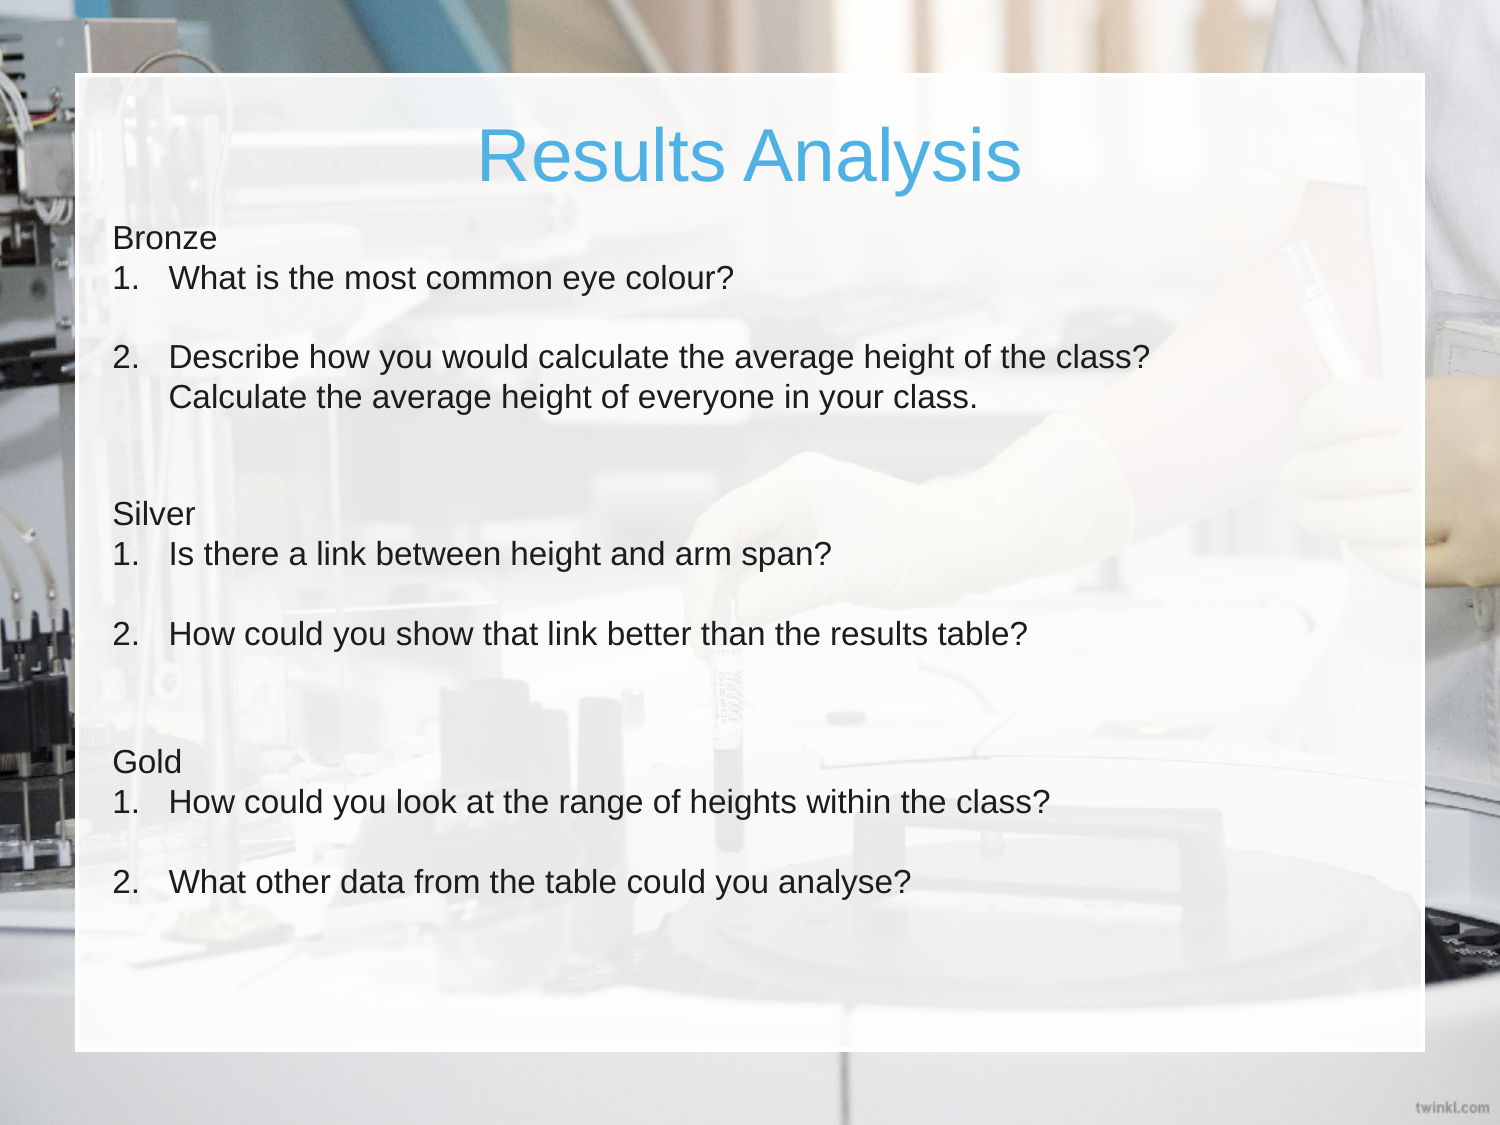

Results Analysis
Bronze
What is the most common eye colour?
Describe how you would calculate the average height of the class? Calculate the average height of everyone in your class.
Silver
Is there a link between height and arm span?
How could you show that link better than the results table?
Gold
How could you look at the range of heights within the class?
What other data from the table could you analyse?